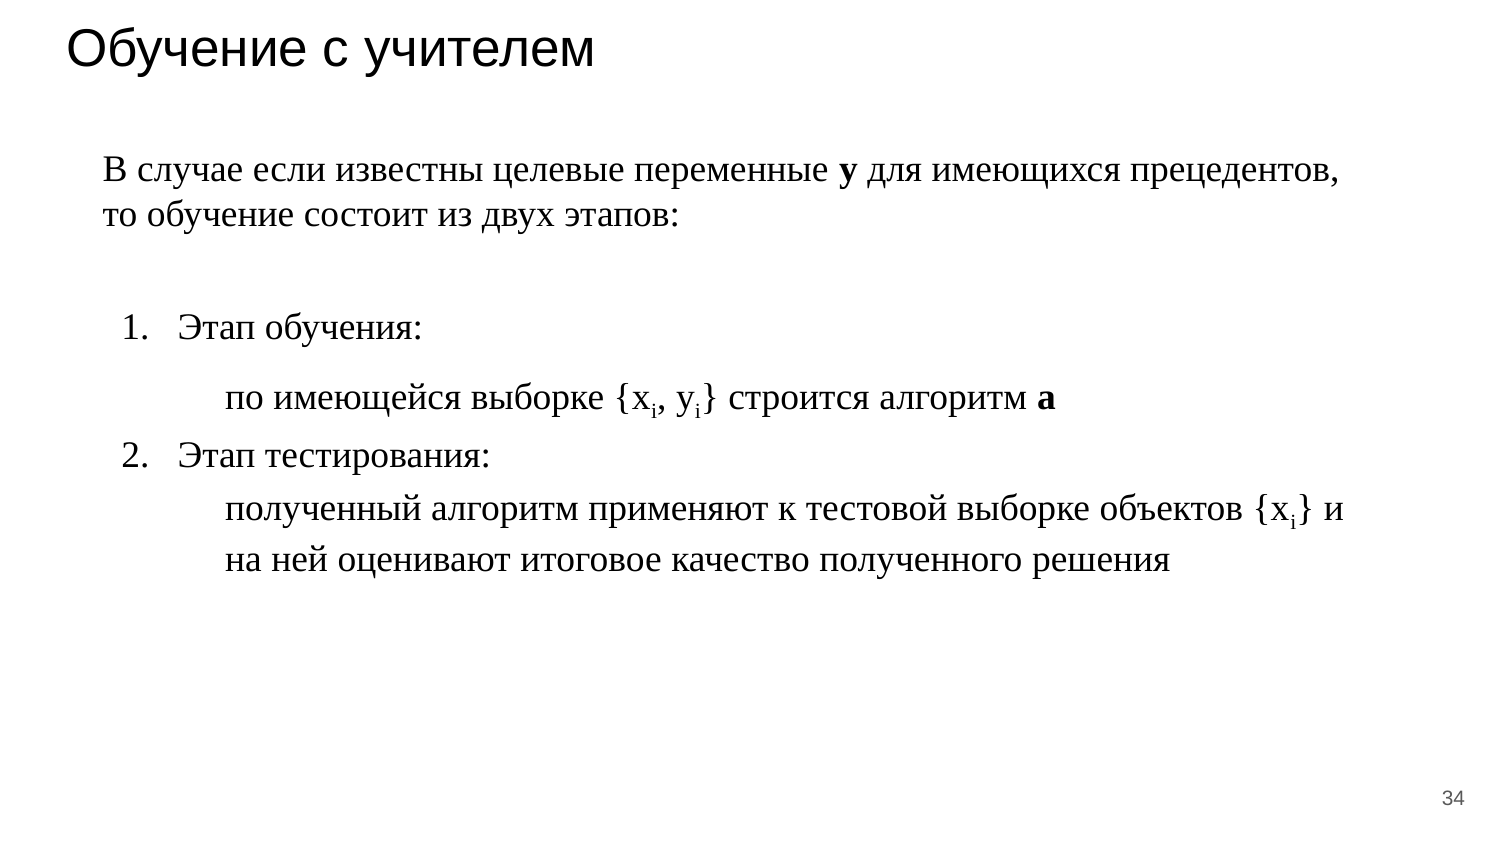

# Обучение с учителем
В случае если известны целевые переменные y для имеющихся прецедентов, то обучение состоит из двух этапов:

Этап обучения:
     по имеющейся выборке {xi, yi} строится алгоритм a
Этап тестирования:
     полученный алгоритм применяют к тестовой выборке объектов {xi} и
     на ней оценивают итоговое качество полученного решения
34